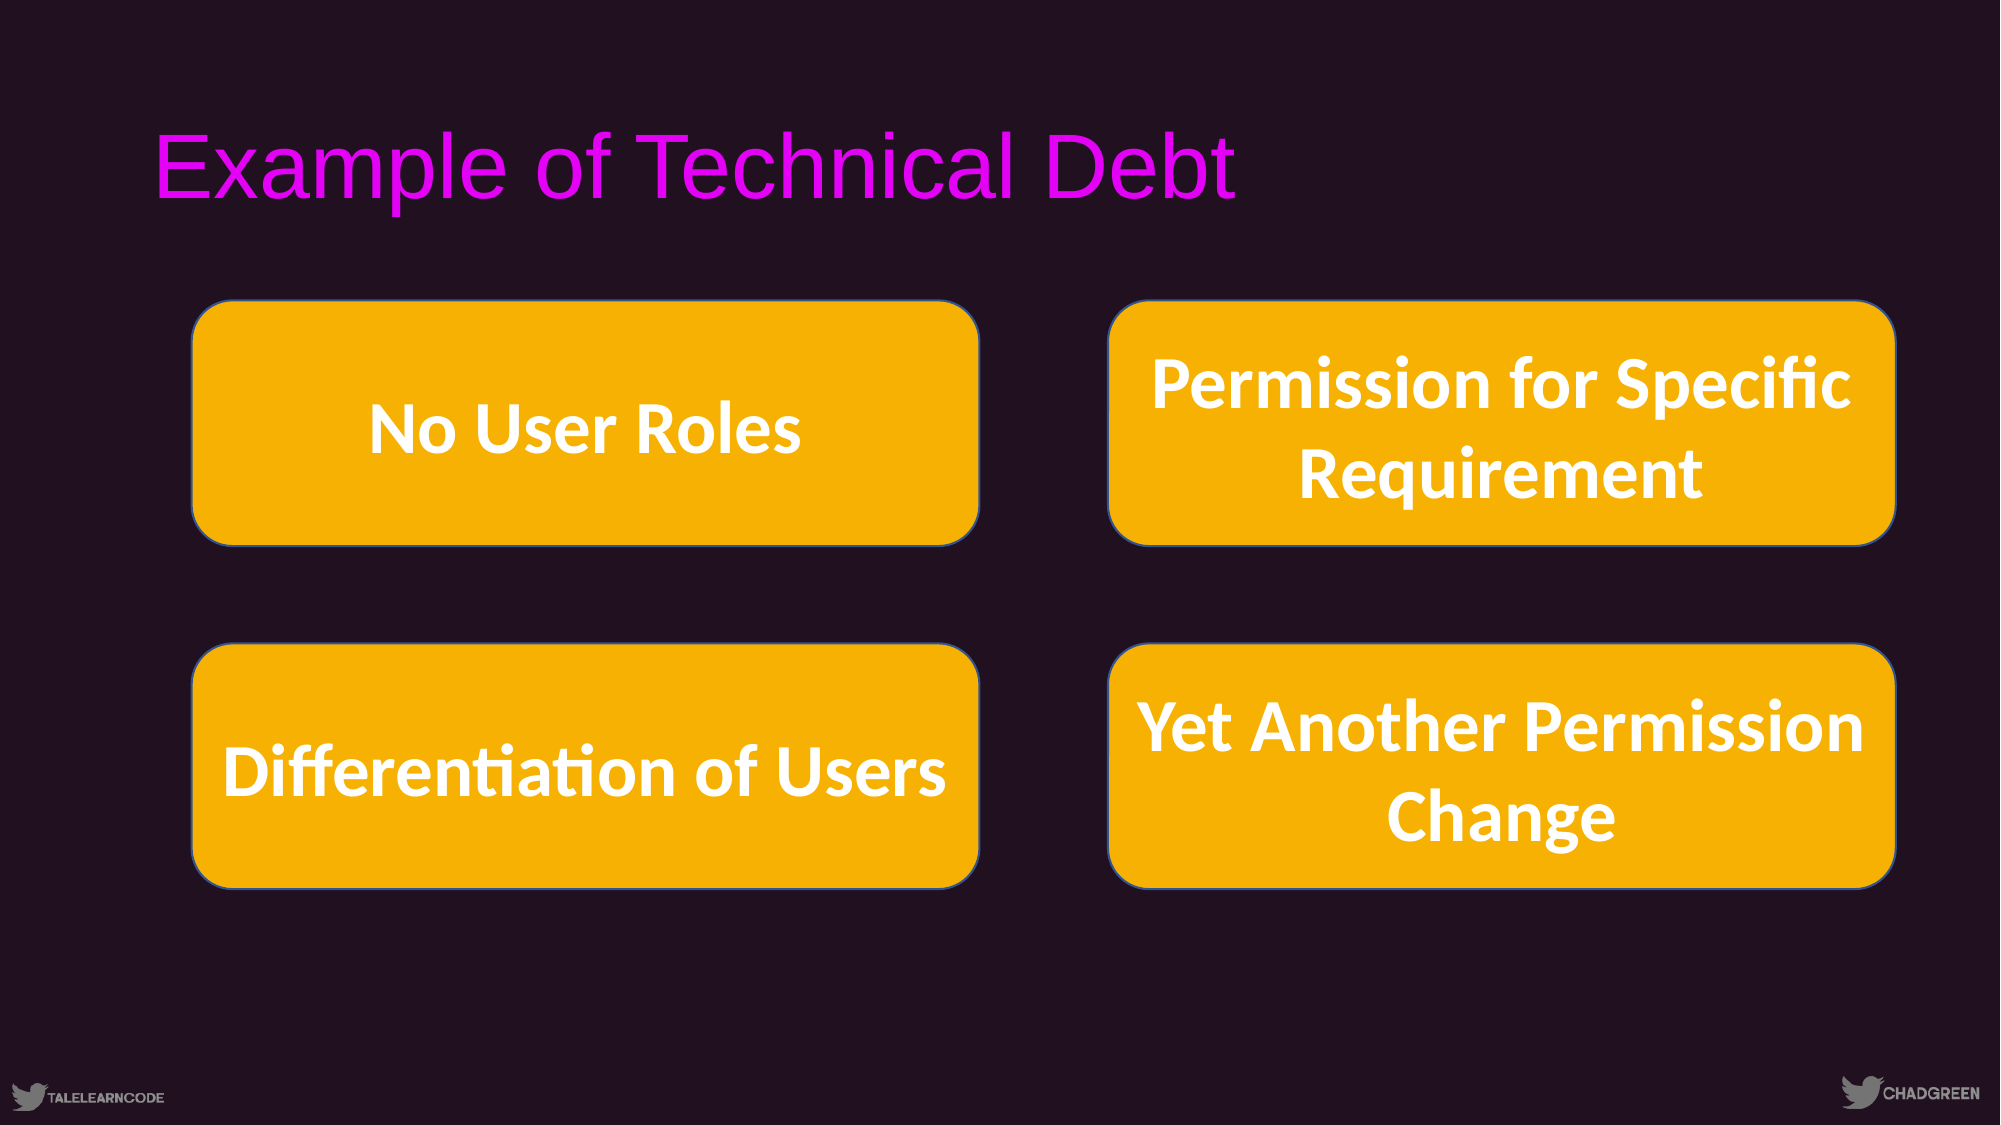

# Example of Technical Debt
No User Roles
Permission for Specific Requirement
Differentiation of Users
Yet Another Permission Change